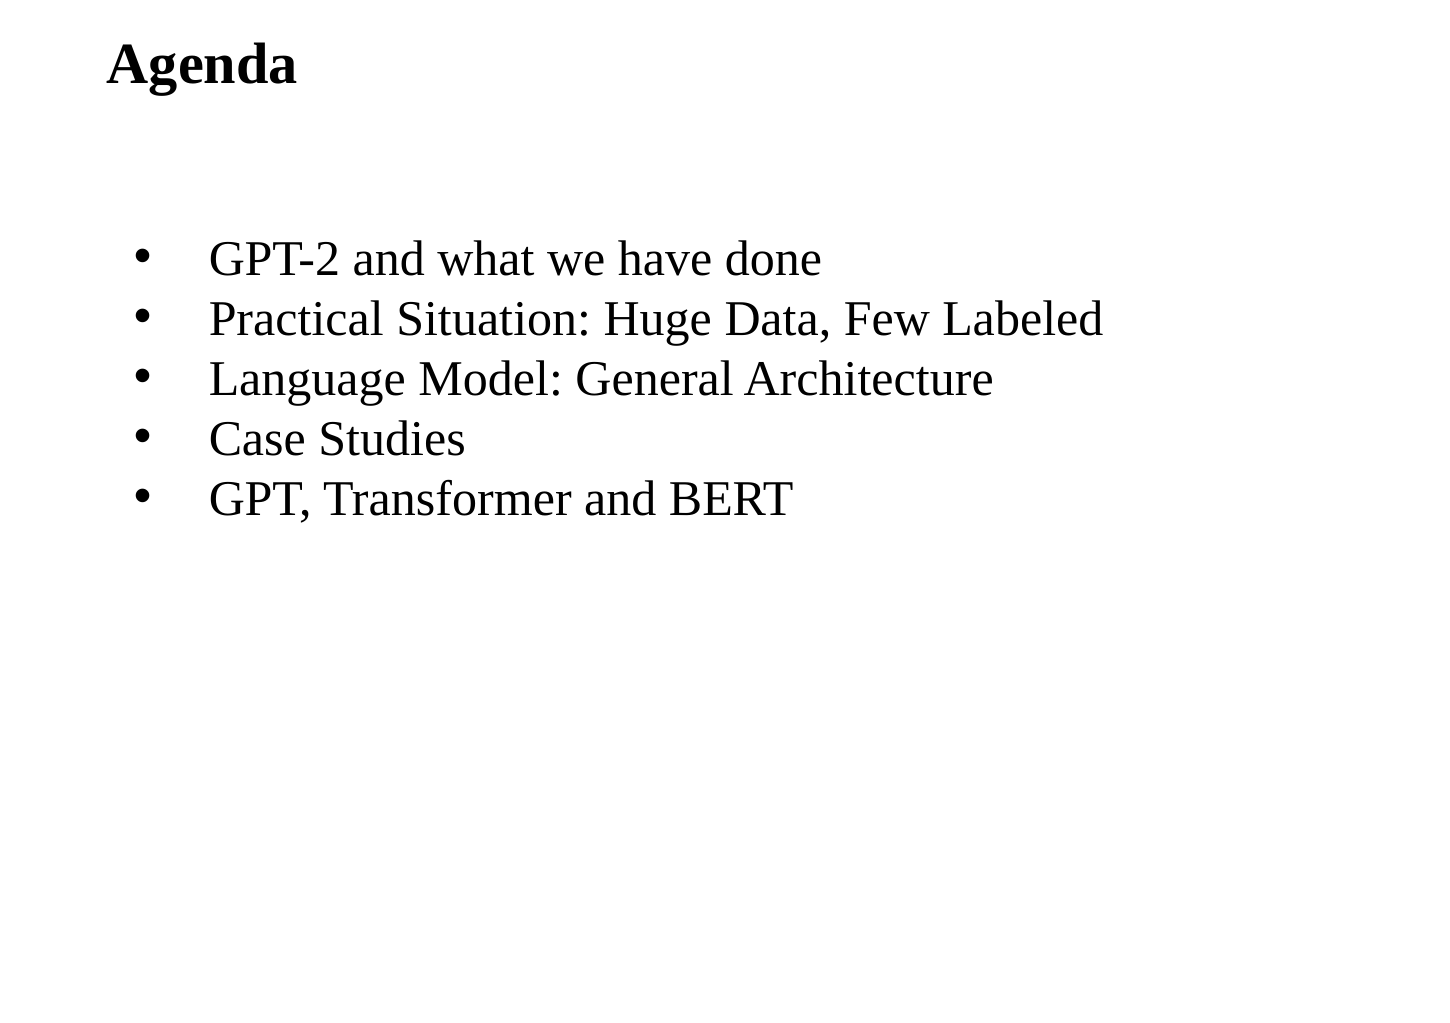

Agenda
GPT-2 and what we have done
Practical Situation: Huge Data, Few Labeled
Language Model: General Architecture
Case Studies
GPT, Transformer and BERT